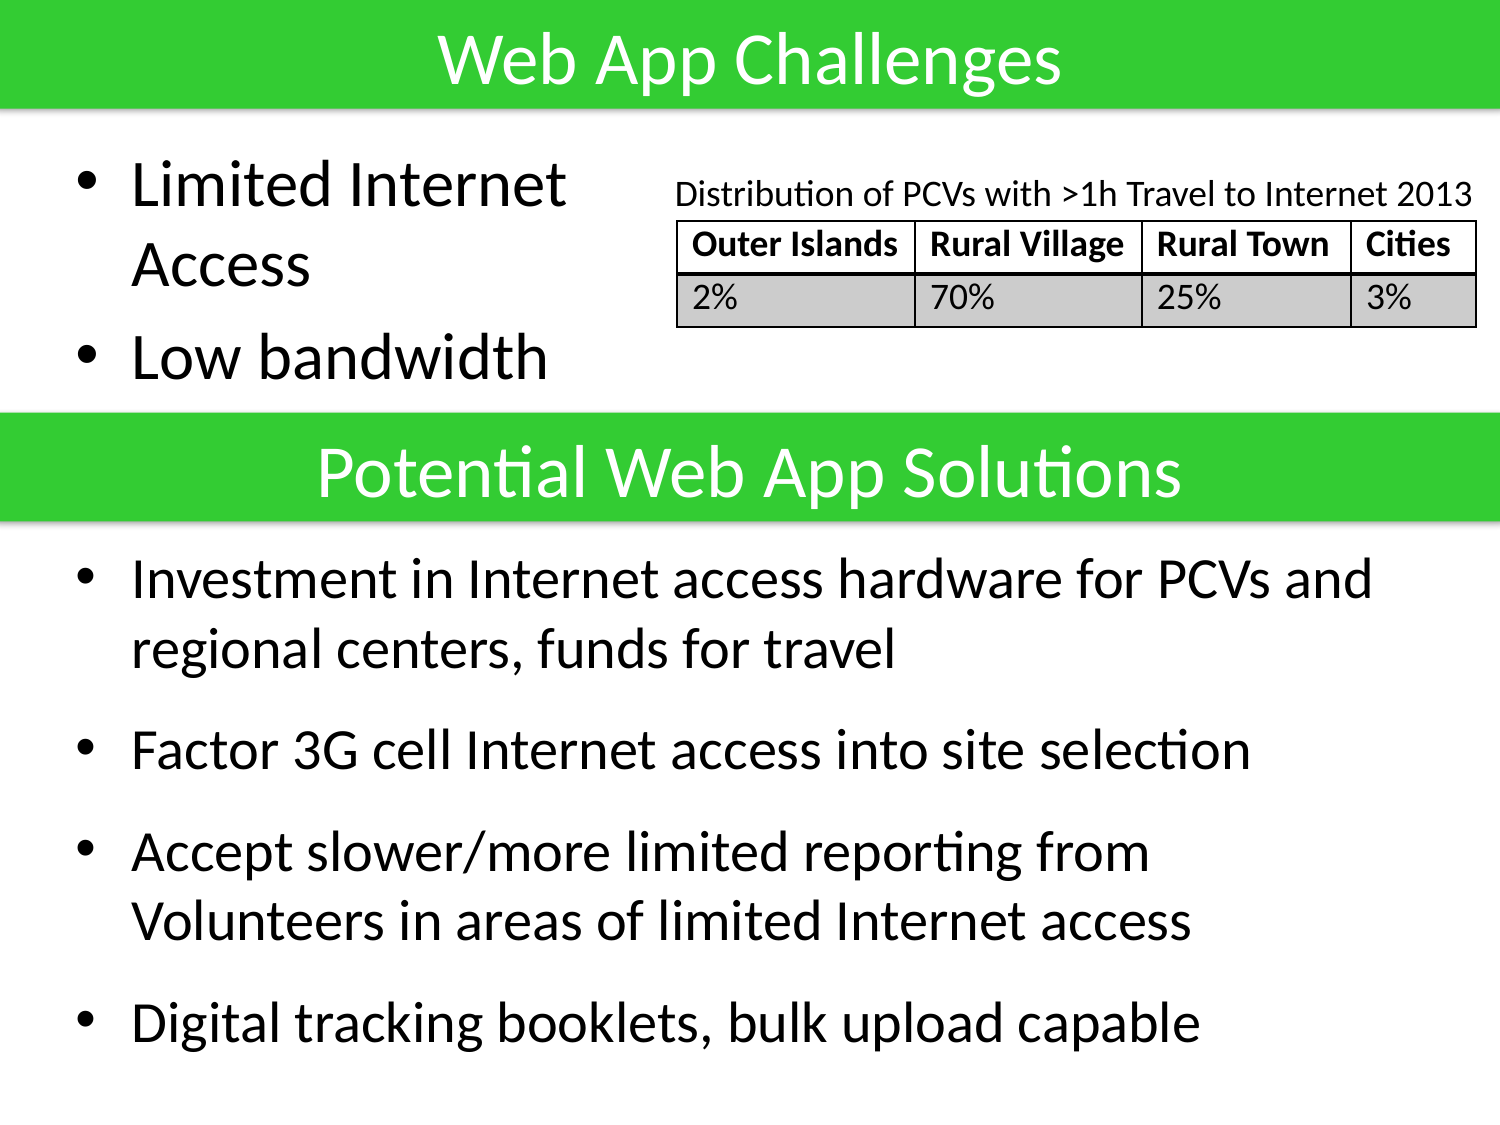

Web App Challenges
Limited Internet Access
Low bandwidth
Distribution of PCVs with >1h Travel to Internet 2013
| Outer Islands | Rural Village | Rural Town | Cities |
| --- | --- | --- | --- |
| 2% | 70% | 25% | 3% |
Potential Web App Solutions
Investment in Internet access hardware for PCVs and regional centers, funds for travel
Factor 3G cell Internet access into site selection
Accept slower/more limited reporting from Volunteers in areas of limited Internet access
Digital tracking booklets, bulk upload capable